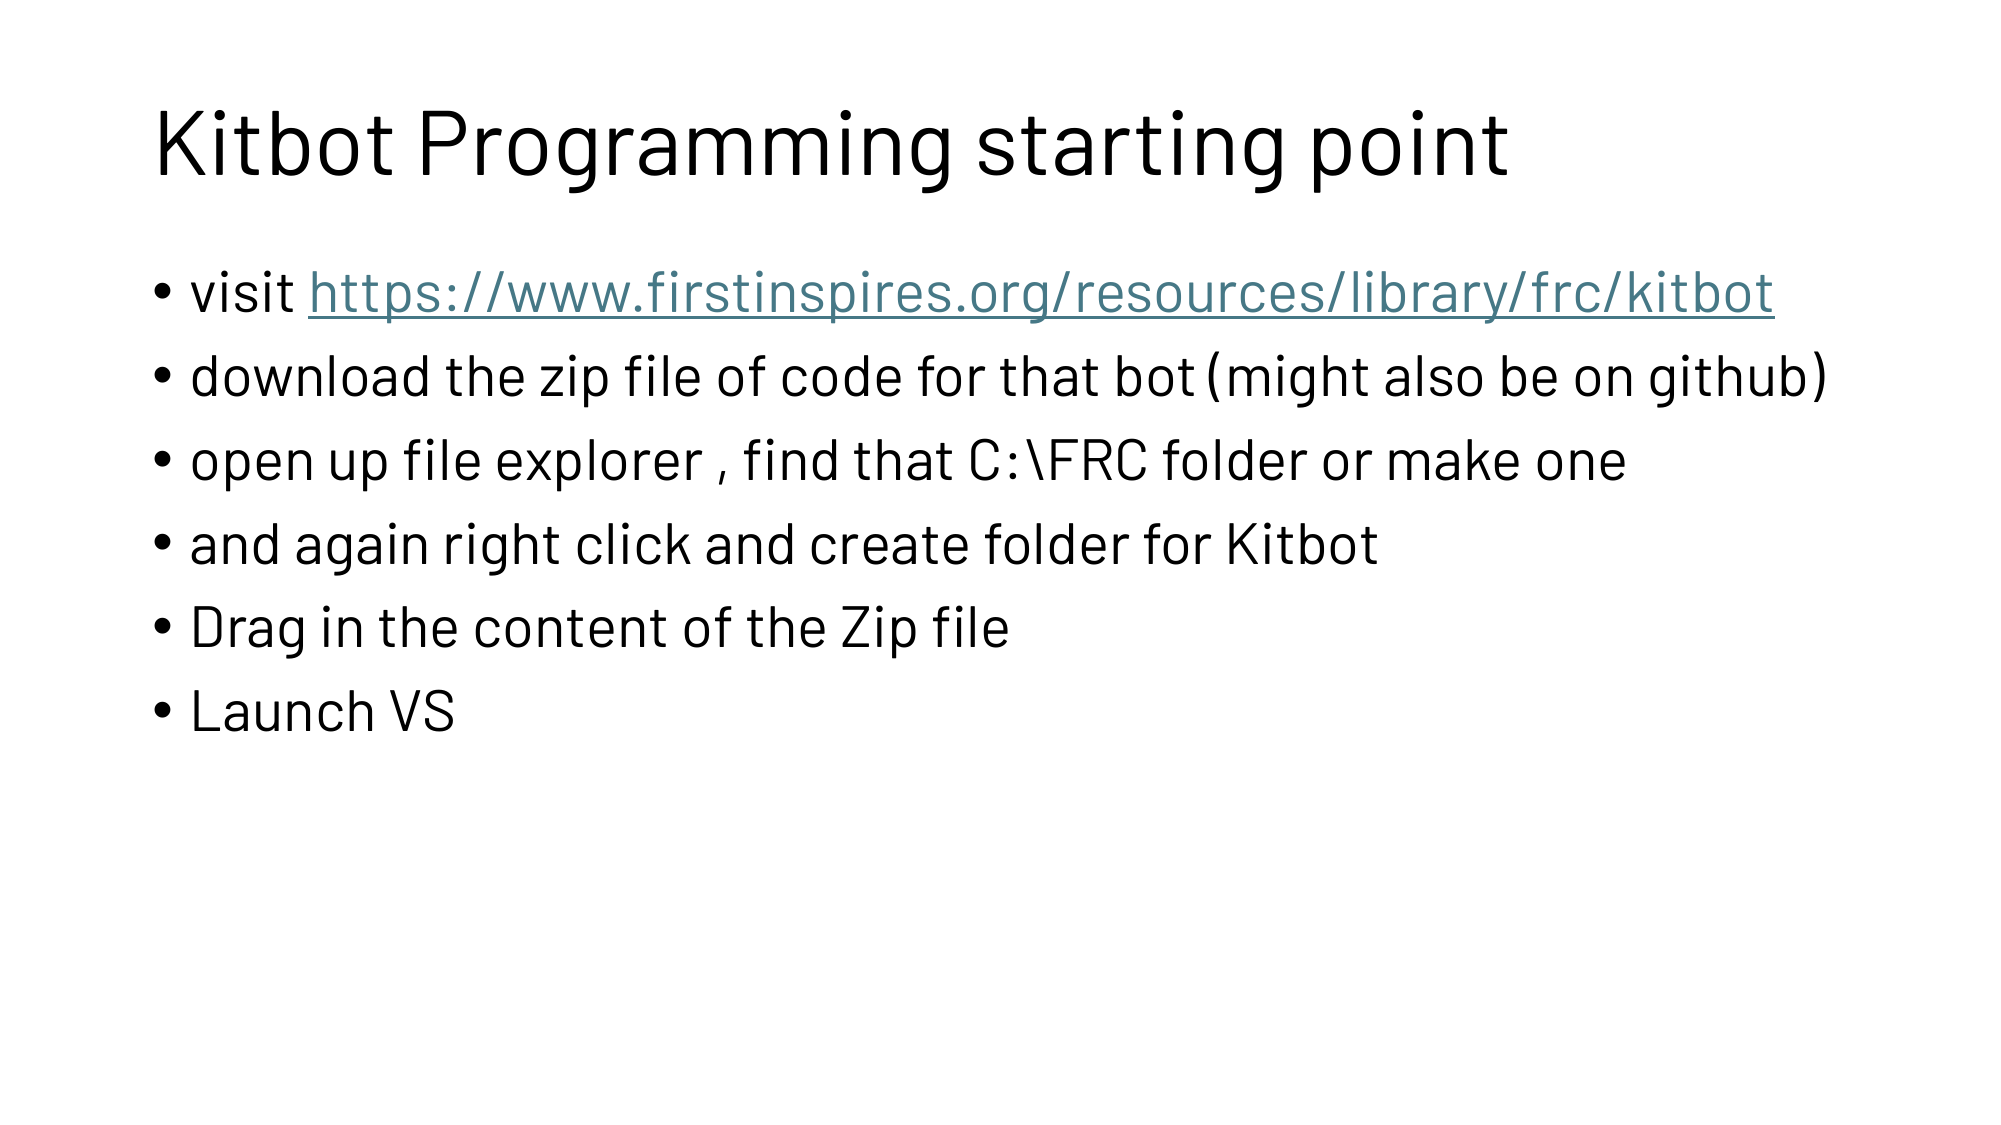

# Kitbot Programming starting point
visit https://www.firstinspires.org/resources/library/frc/kitbot
download the zip file of code for that bot (might also be on github)
open up file explorer , find that C:\FRC folder or make one
and again right click and create folder for Kitbot
Drag in the content of the Zip file
Launch VS